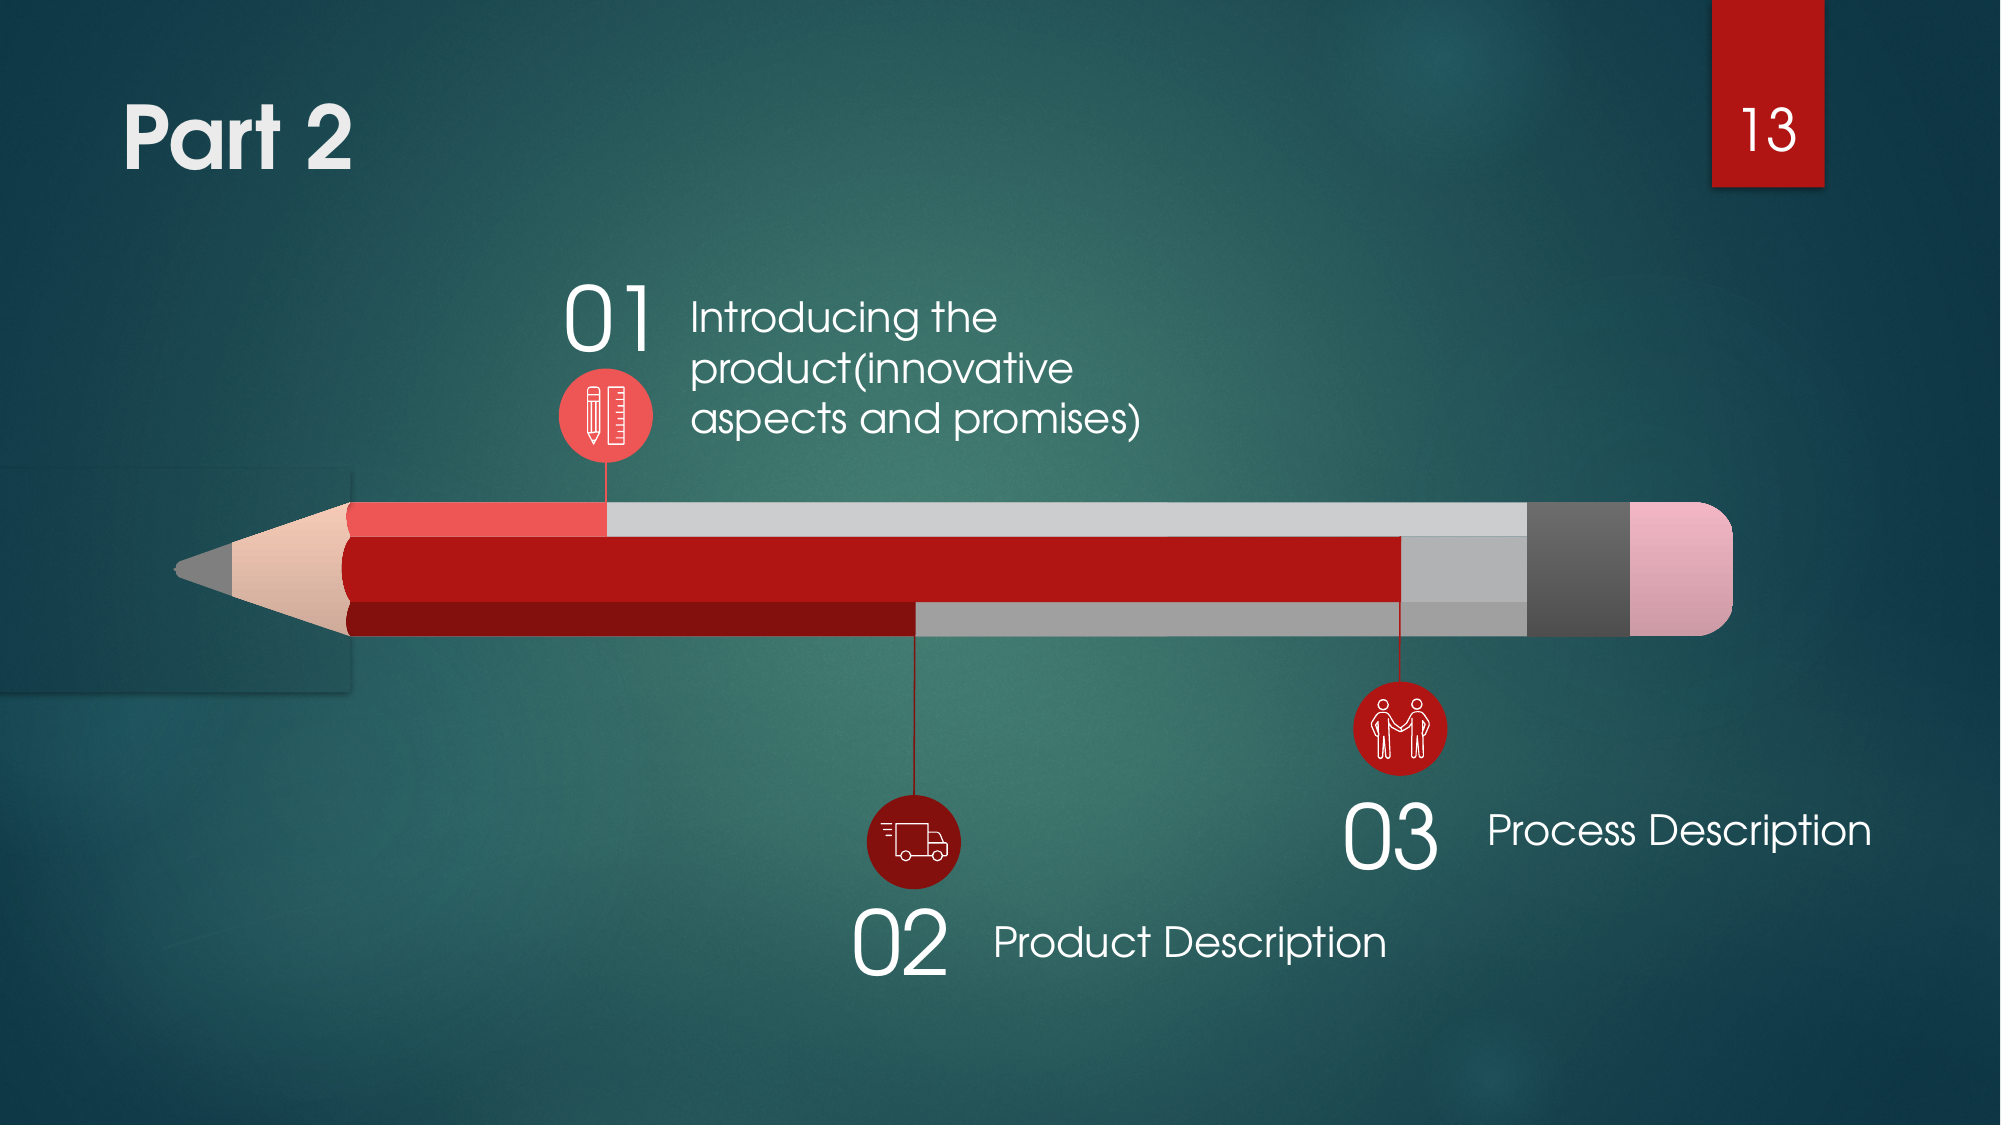

# Part 2
13
01

Introducing the product(innovative aspects and promises)

03

Process Description
02
Product Description